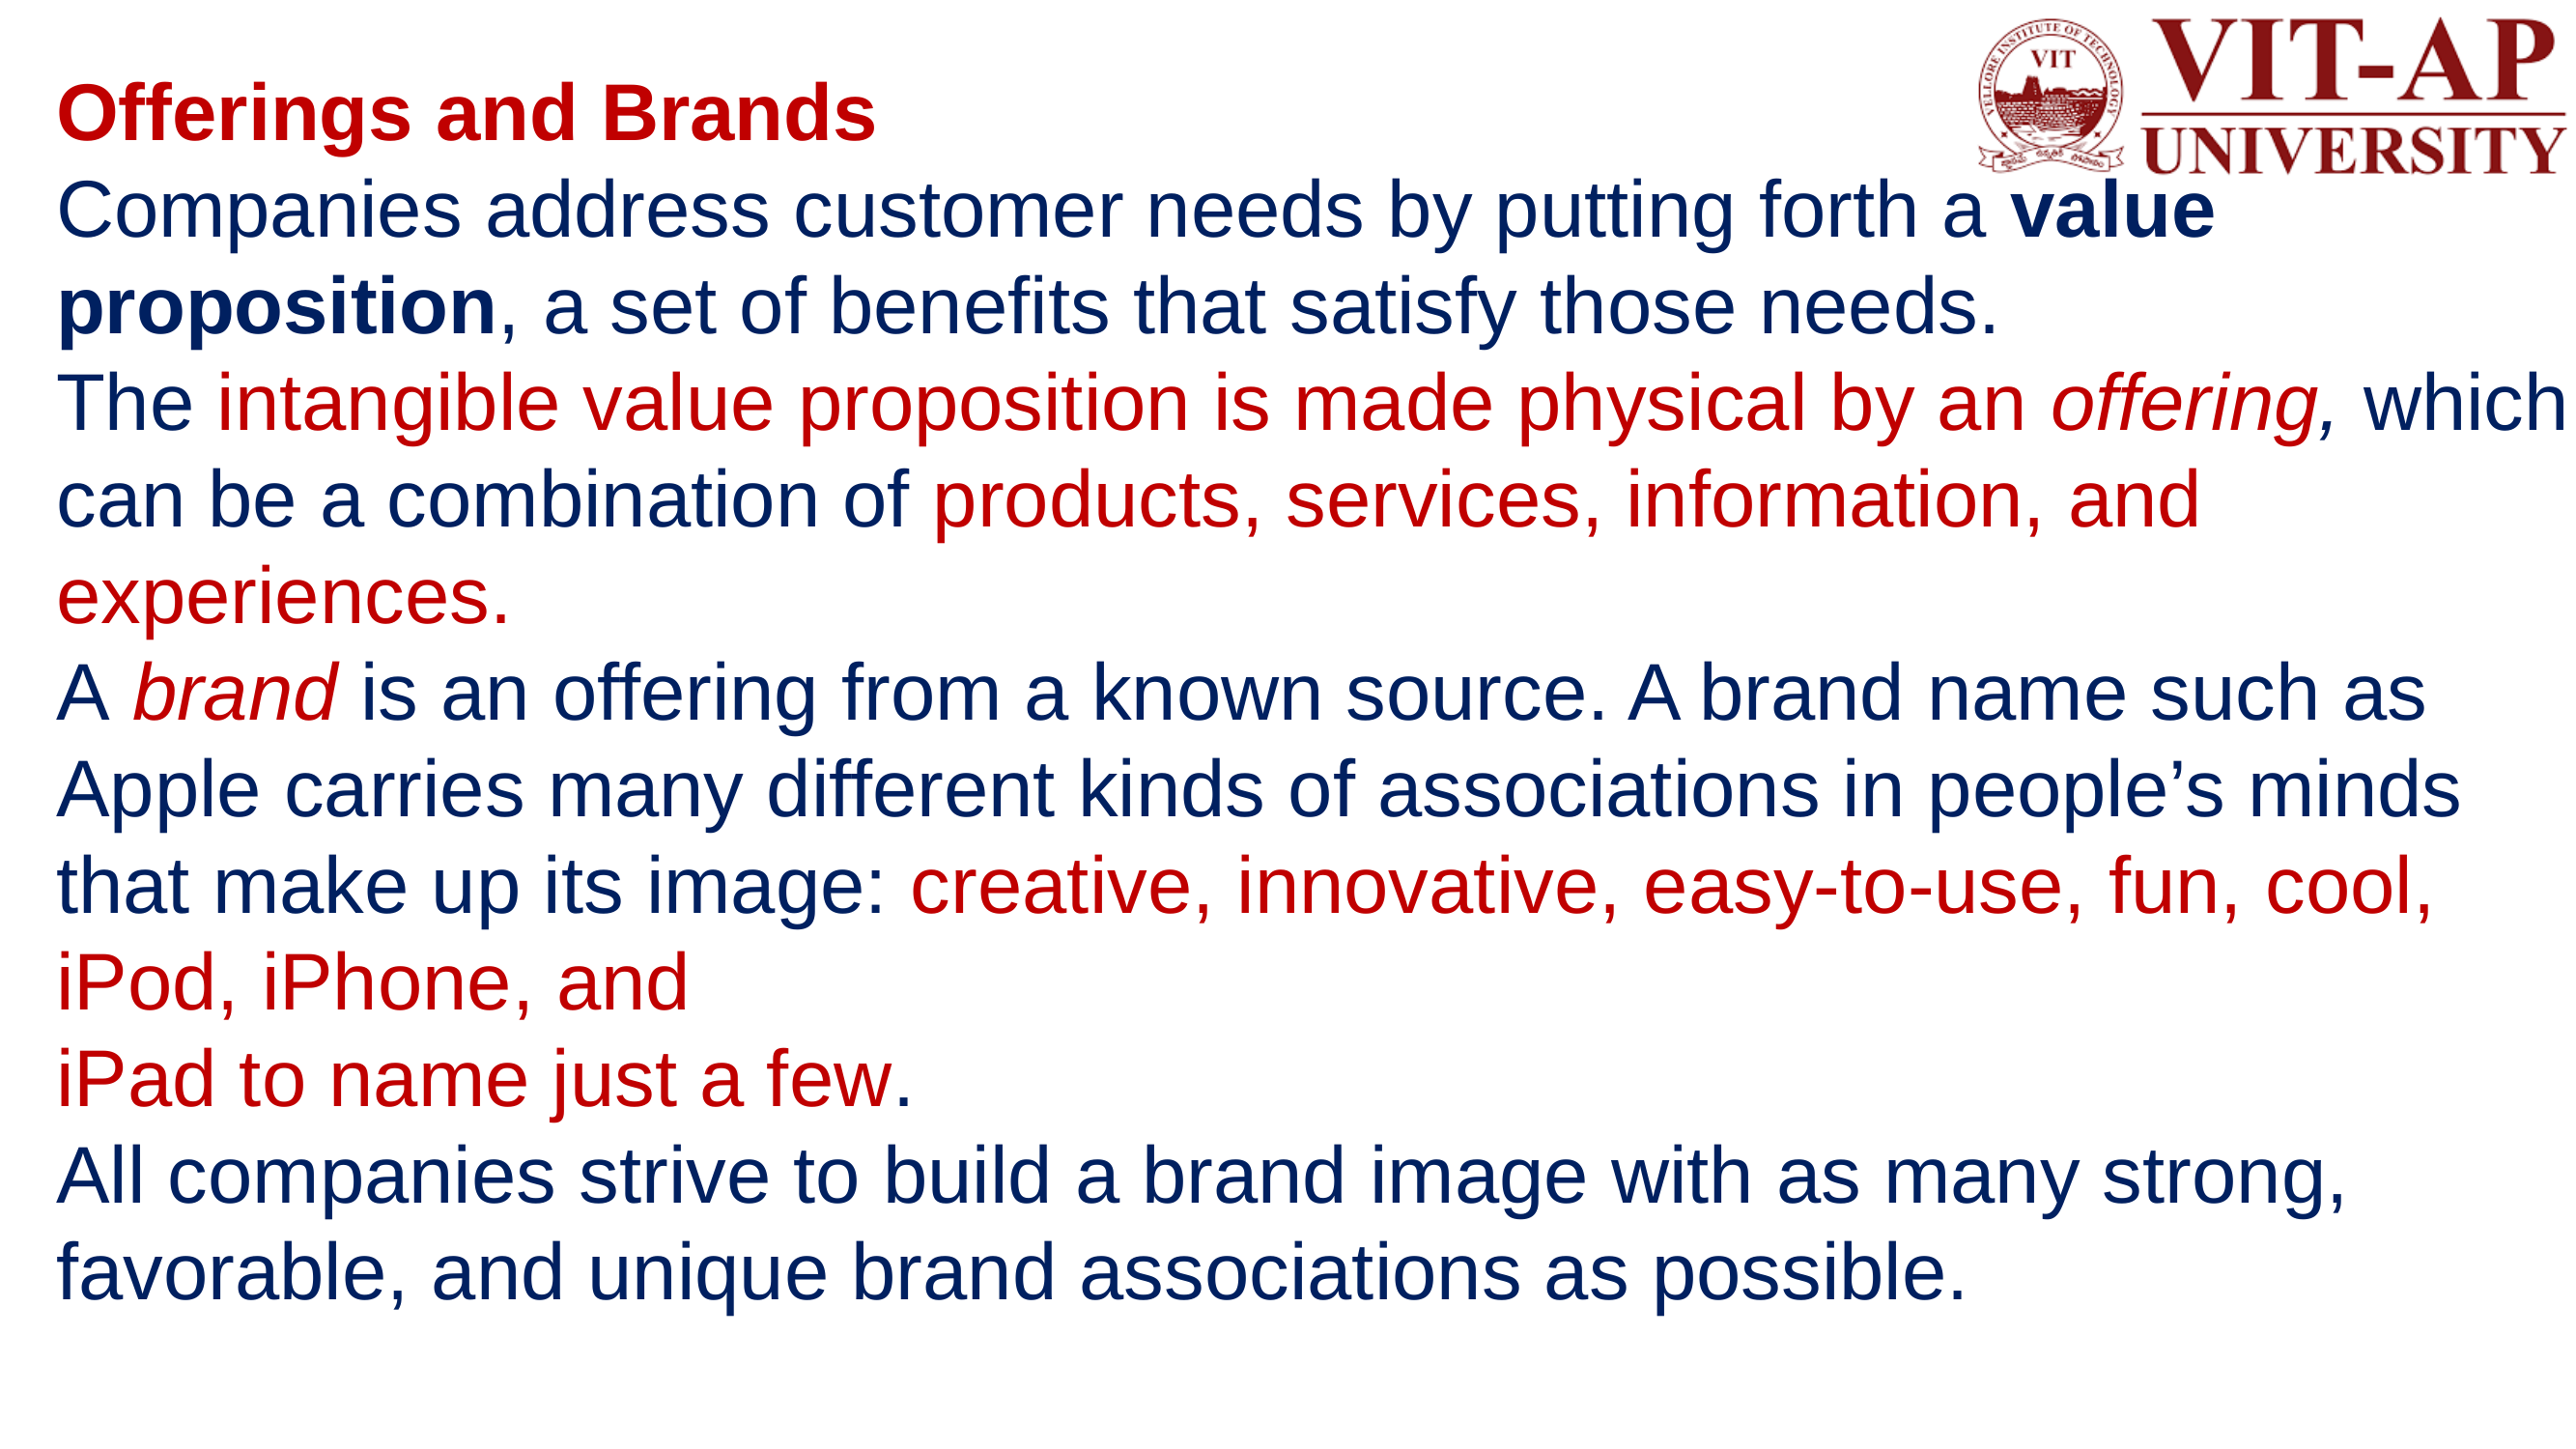

# Offerings and Brands Companies address customer needs by putting forth a value proposition, a set of benefits that satisfy those needs. The intangible value proposition is made physical by an offering, which can be a combination of products, services, information, and experiences. A brand is an offering from a known source. A brand name such as Apple carries many different kinds of associations in people’s minds that make up its image: creative, innovative, easy-to-use, fun, cool, iPod, iPhone, and iPad to name just a few. All companies strive to build a brand image with as many strong, favorable, and unique brand associations as possible.